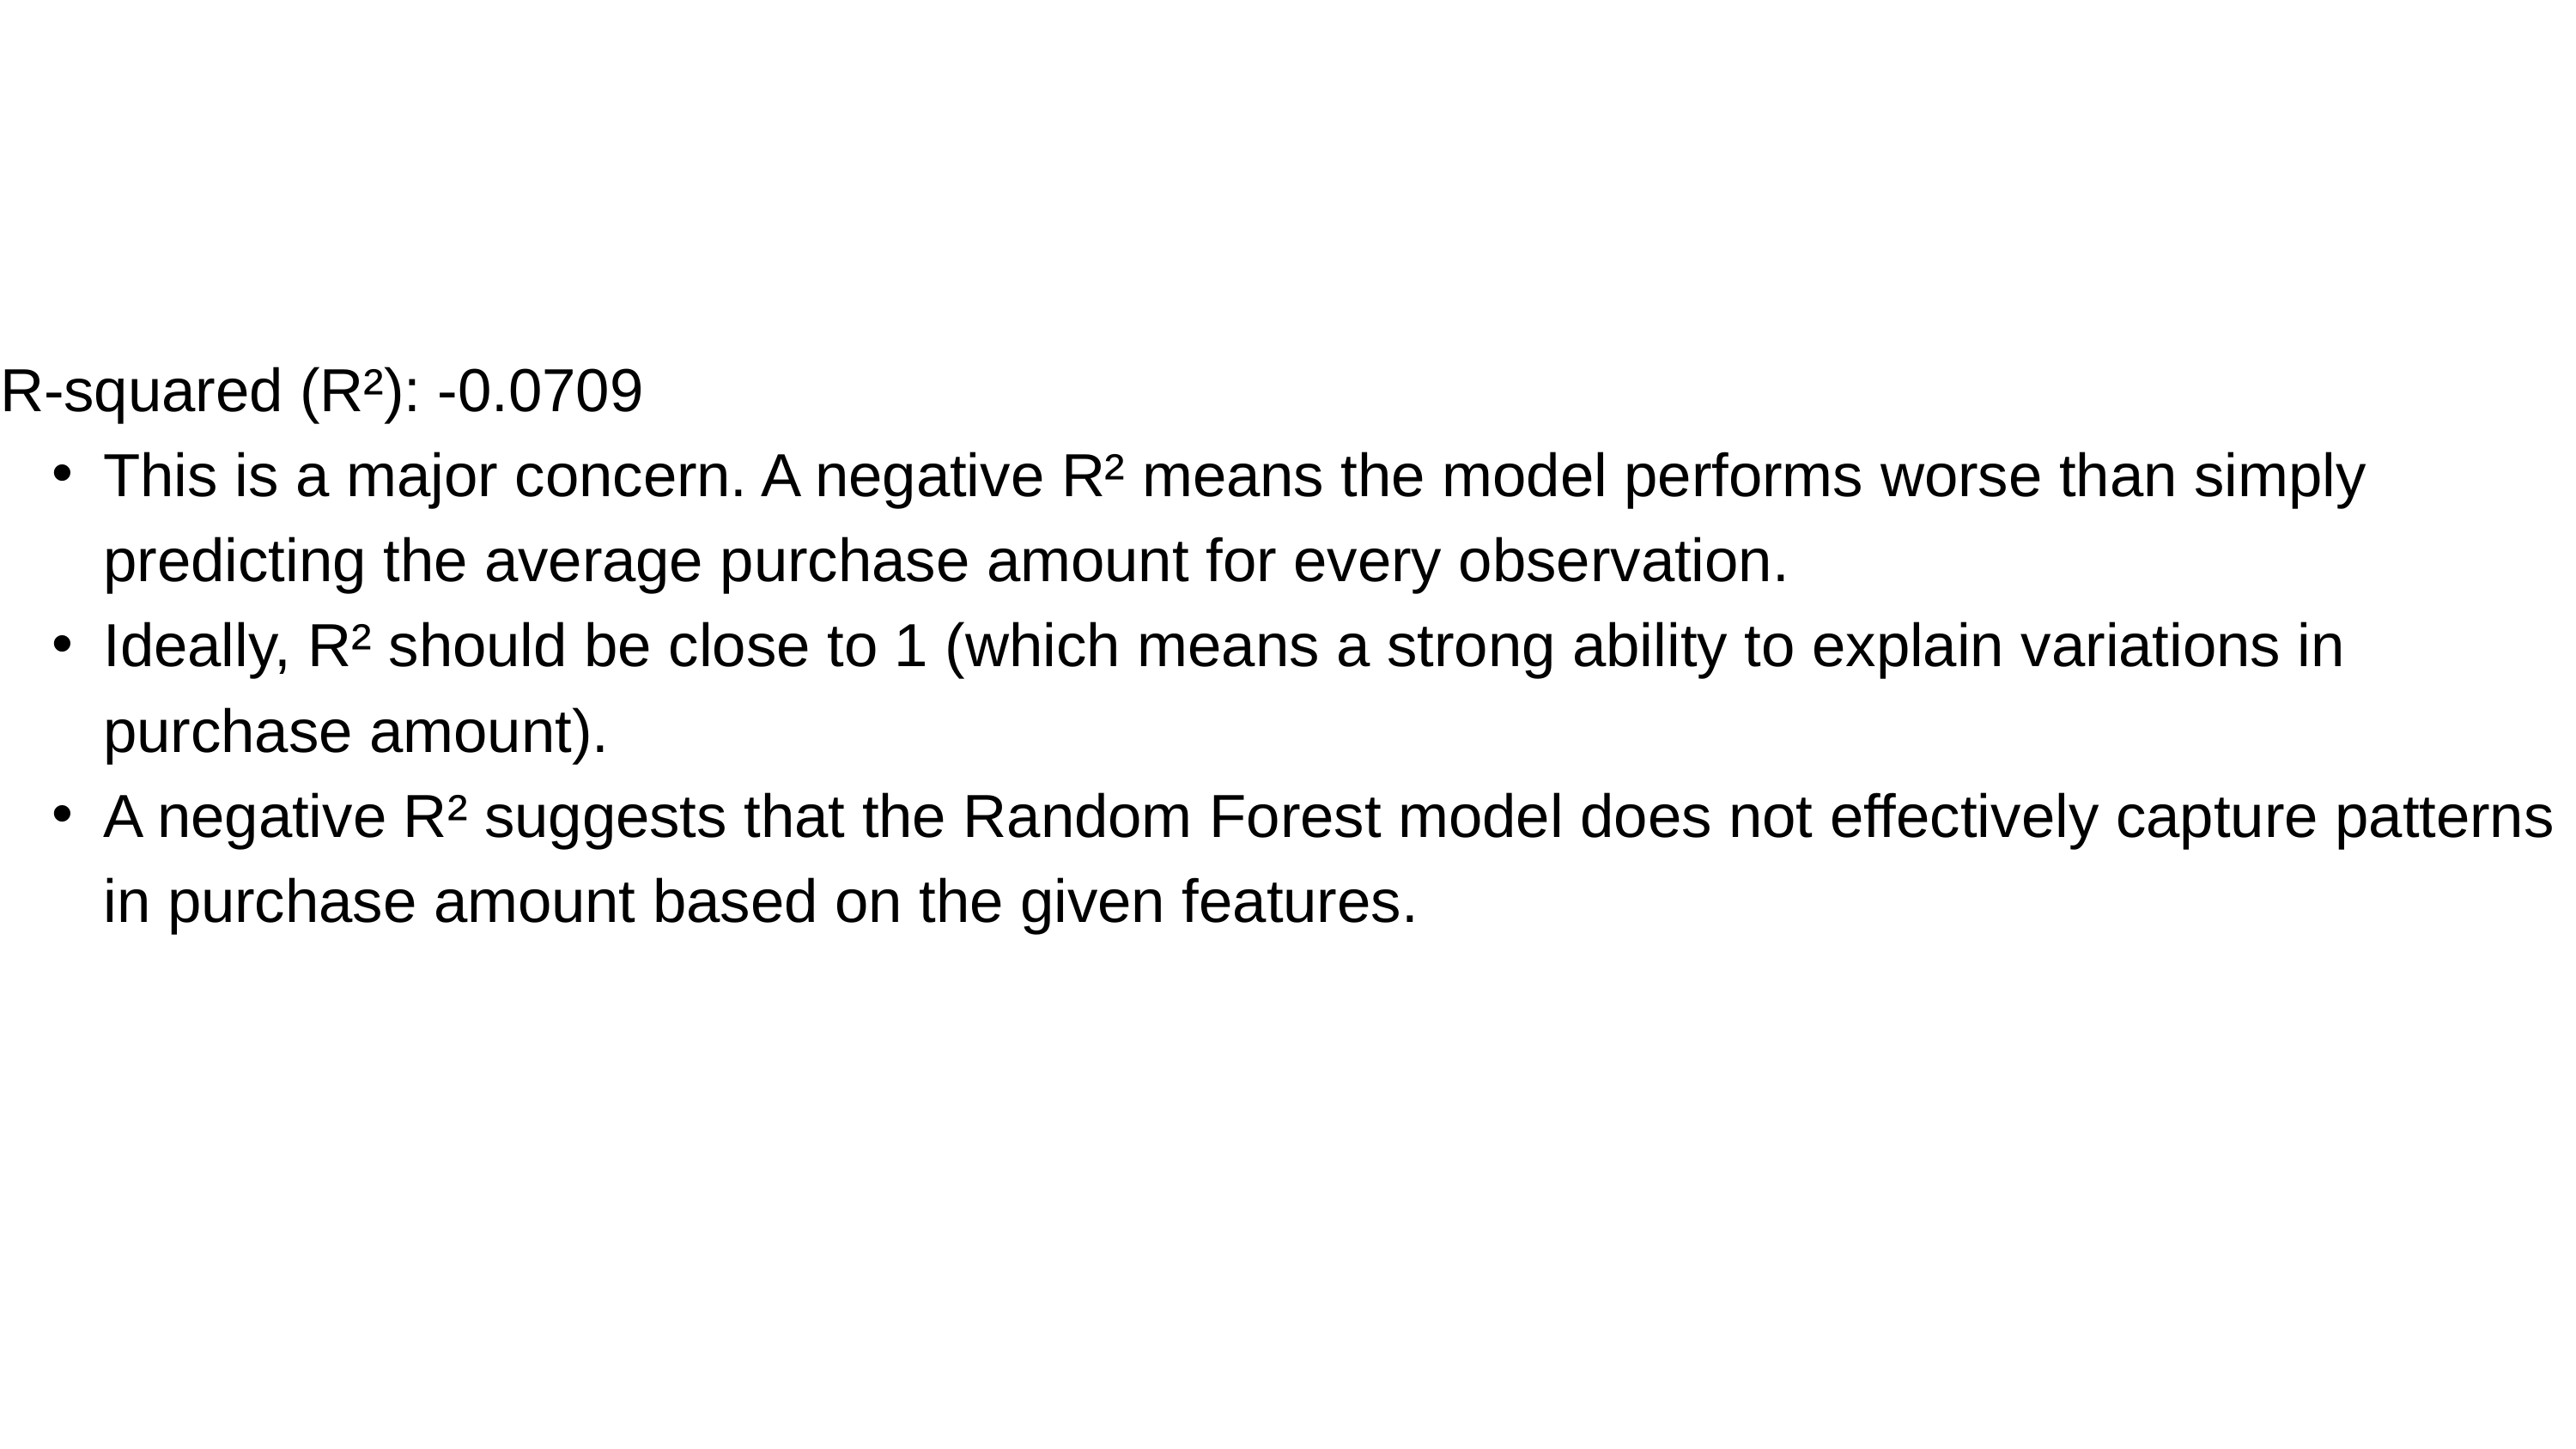

R-squared (R²): -0.0709
This is a major concern. A negative R² means the model performs worse than simply predicting the average purchase amount for every observation.
Ideally, R² should be close to 1 (which means a strong ability to explain variations in purchase amount).
A negative R² suggests that the Random Forest model does not effectively capture patterns in purchase amount based on the given features.